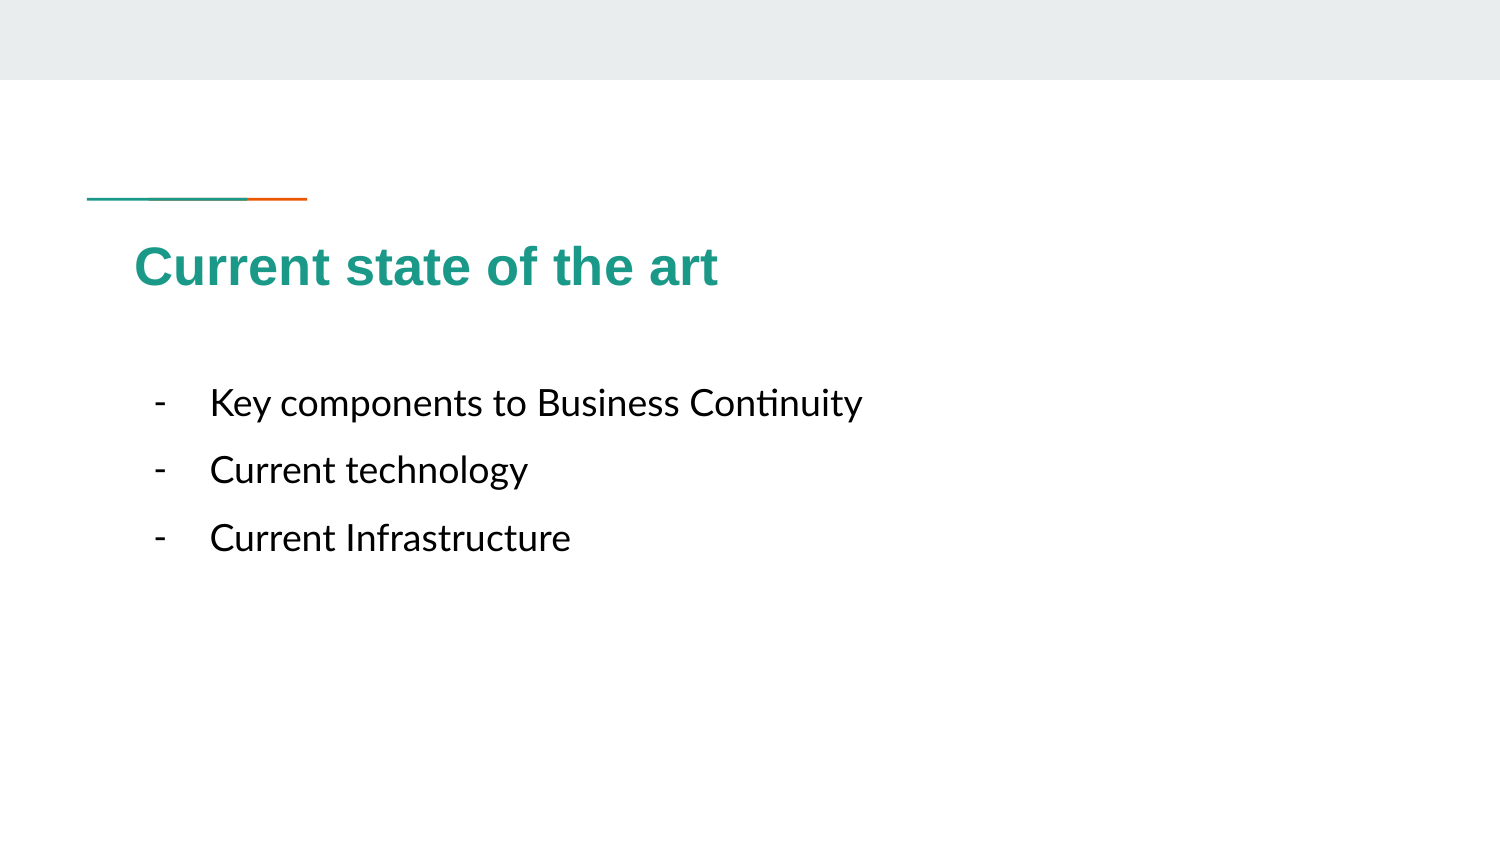

# Current state of the art
Key components to Business Continuity
Current technology
Current Infrastructure